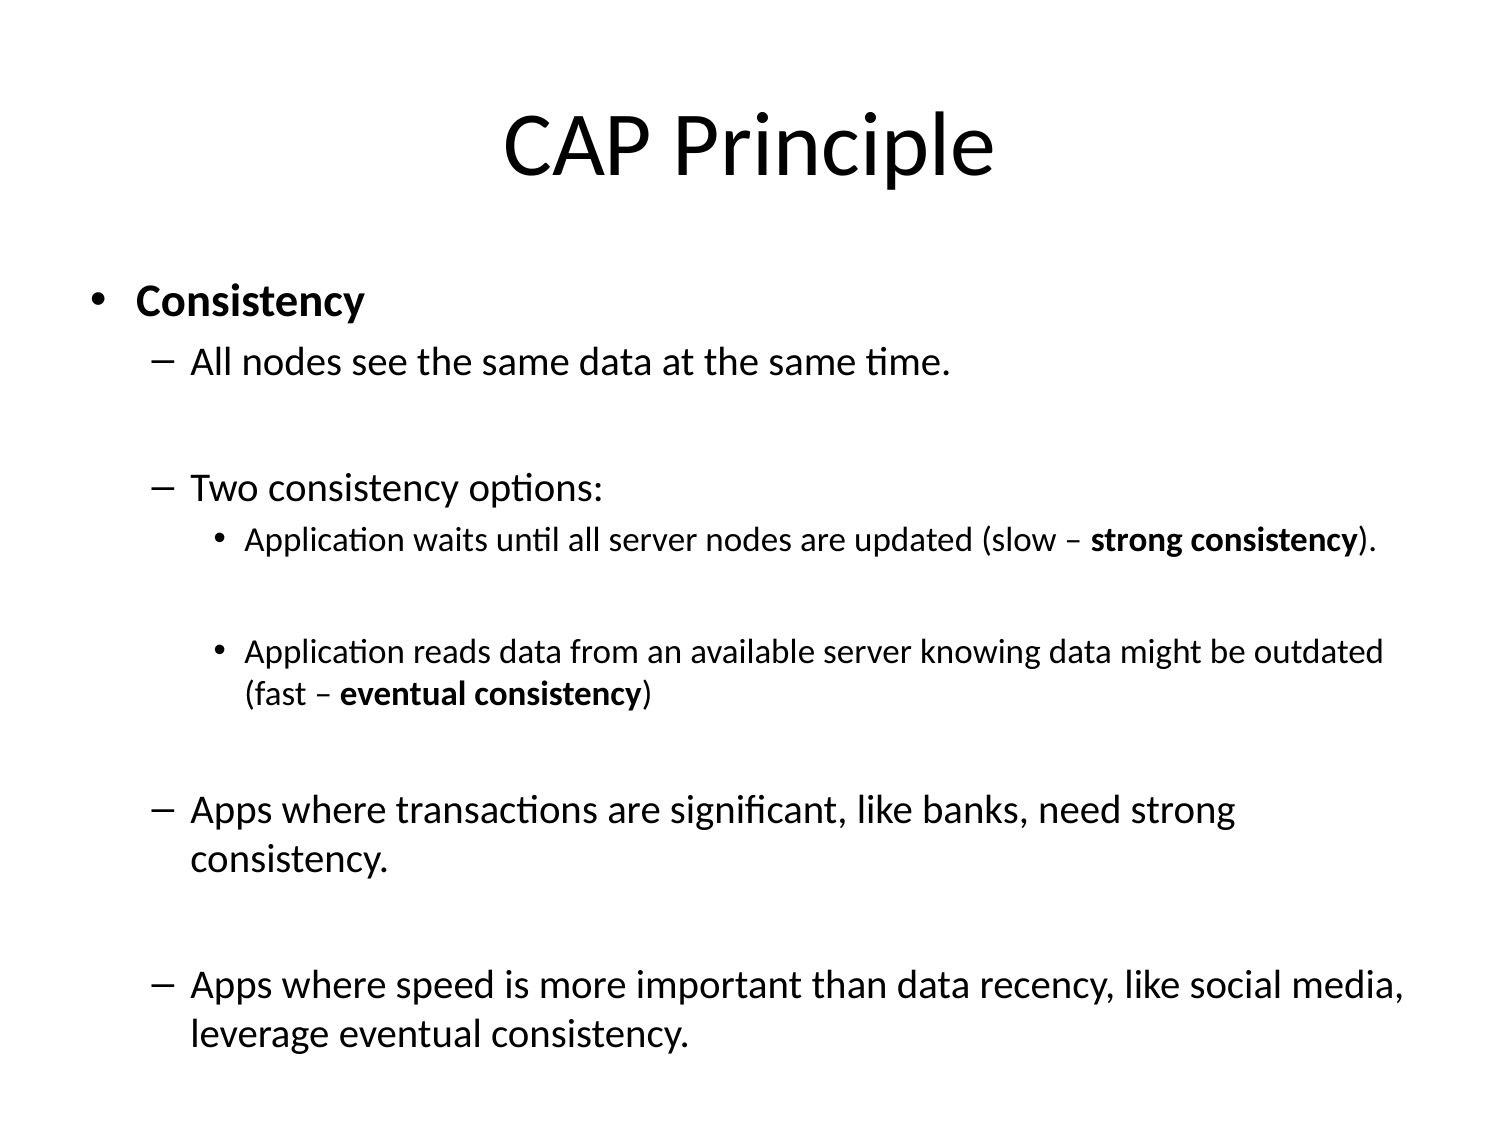

# CAP Principle
Consistency
All nodes see the same data at the same time.

Two consistency options:
Application waits until all server nodes are updated (slow – strong consistency).

Application reads data from an available server knowing data might be outdated (fast – eventual consistency)

Apps where transactions are significant, like banks, need strong consistency.

Apps where speed is more important than data recency, like social media, leverage eventual consistency.